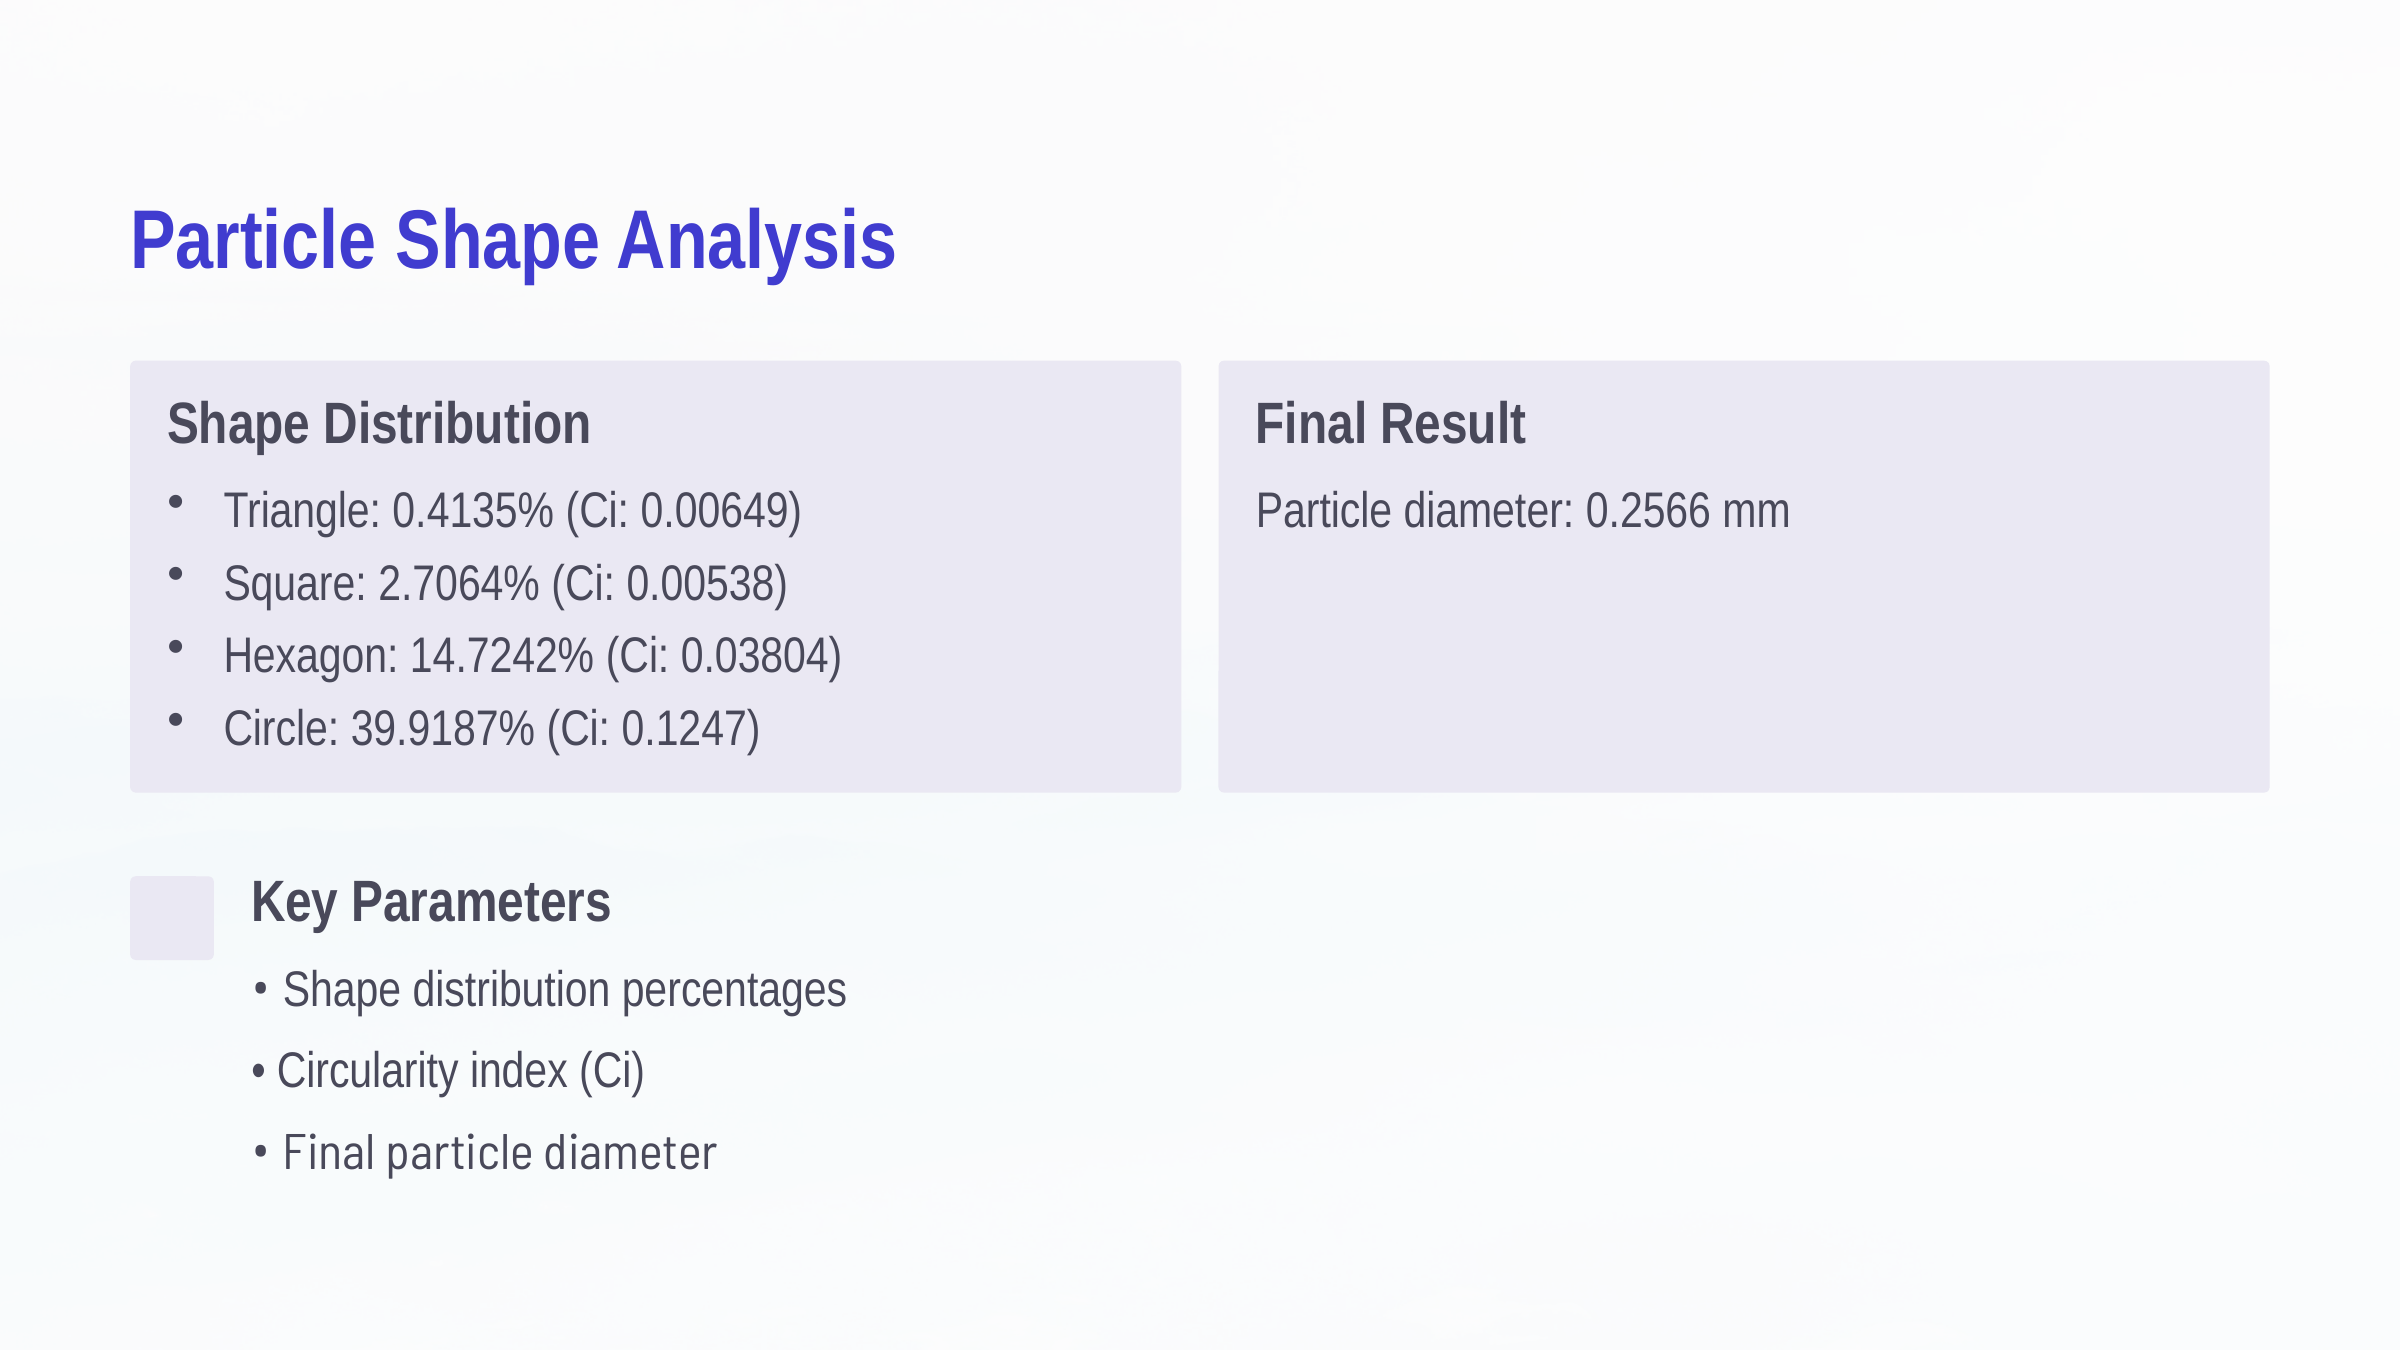

Particle Shape Analysis

Shape Distribution
Final Result
Triangle: 0.4135% (Ci: 0.00649)
Particle diameter: 0.2566 mm
Square: 2.7064% (Ci: 0.00538)
Hexagon: 14.7242% (Ci: 0.03804)
Circle: 39.9187% (Ci: 0.1247)

Key Parameters
• Shape distribution percentages
• Circularity index (Ci)
• Final particle diameter